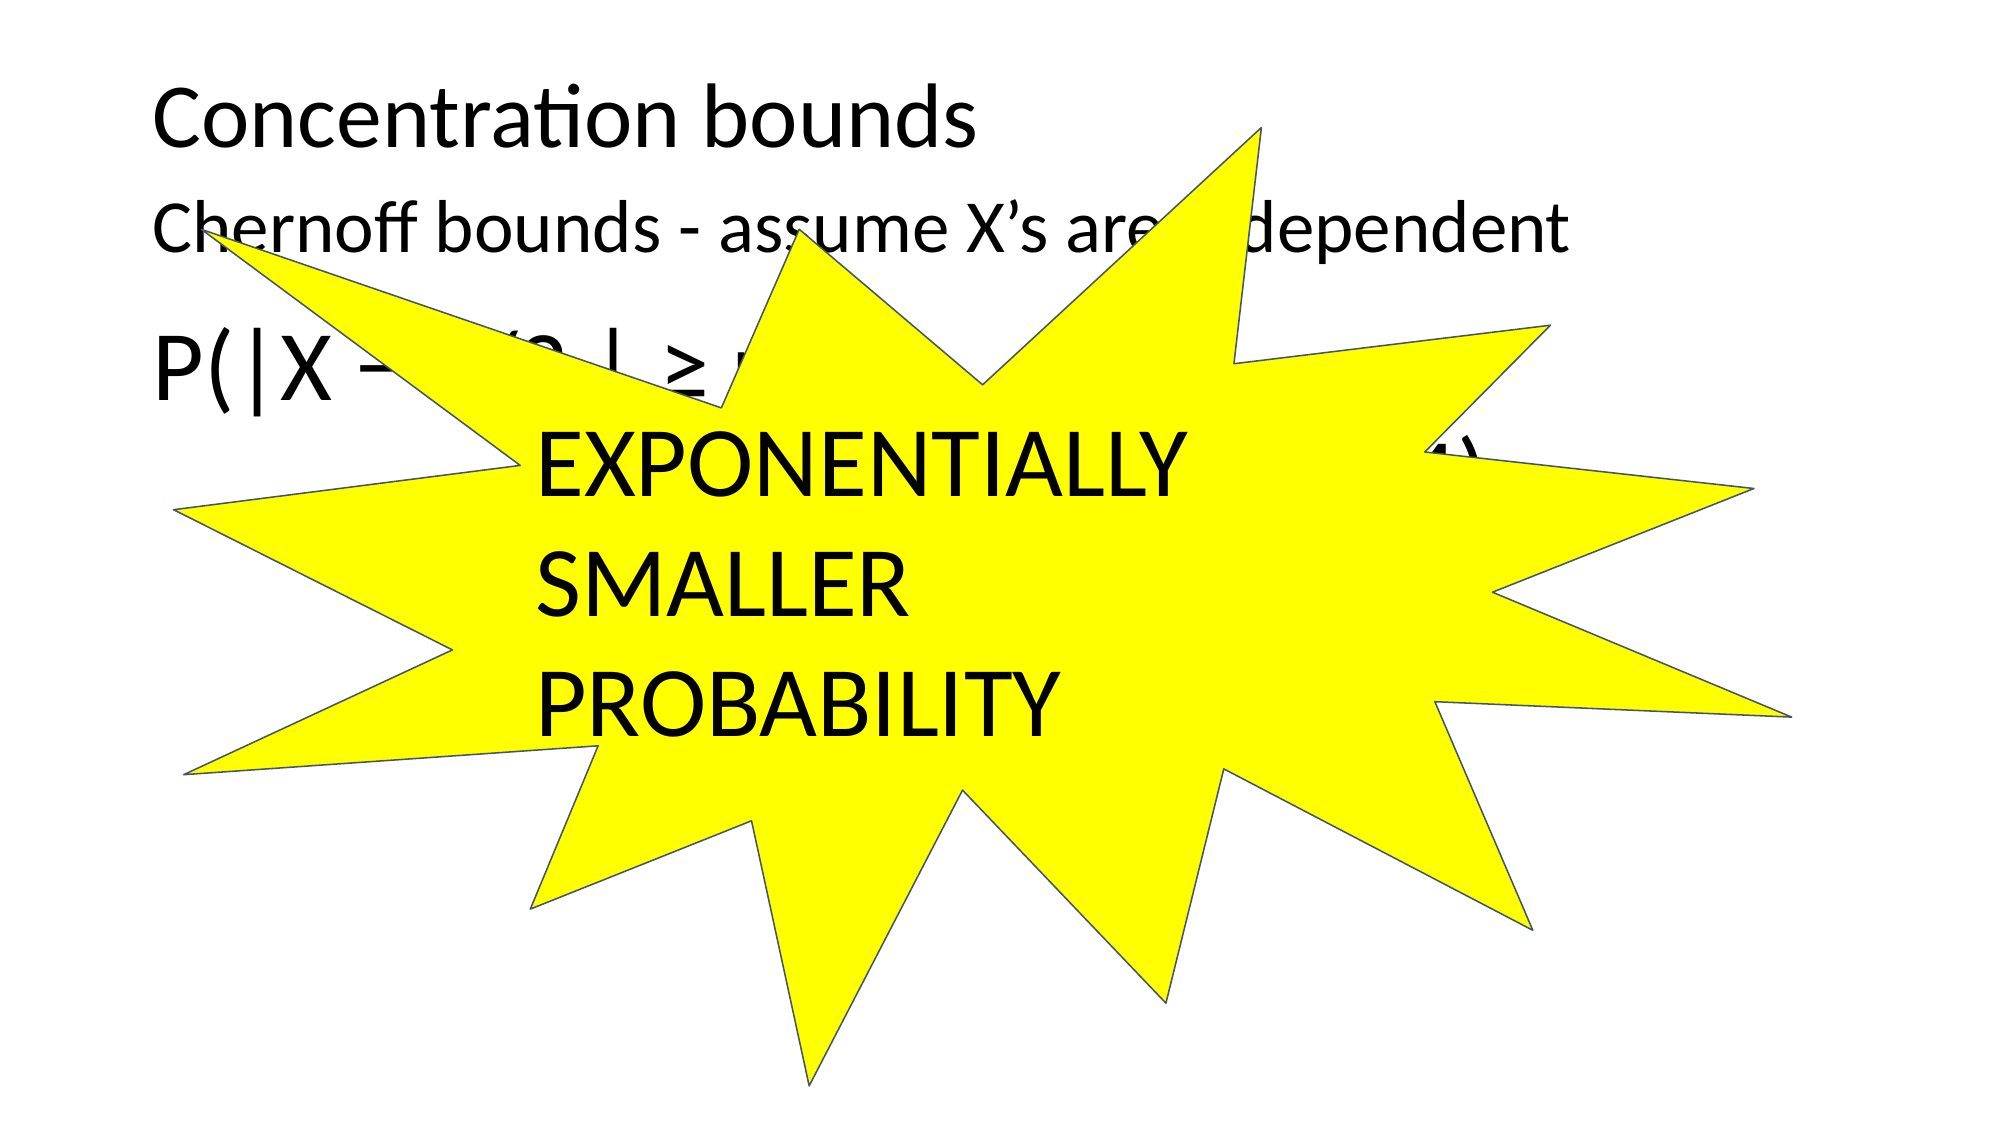

# Concentration bounds
Chernoff bounds - assume X’s are independent
EXPONENTIALLY SMALLER PROBABILITY
P(|X − n/2 | ≥ n/4 )
                  <= 2e^(-n/24)